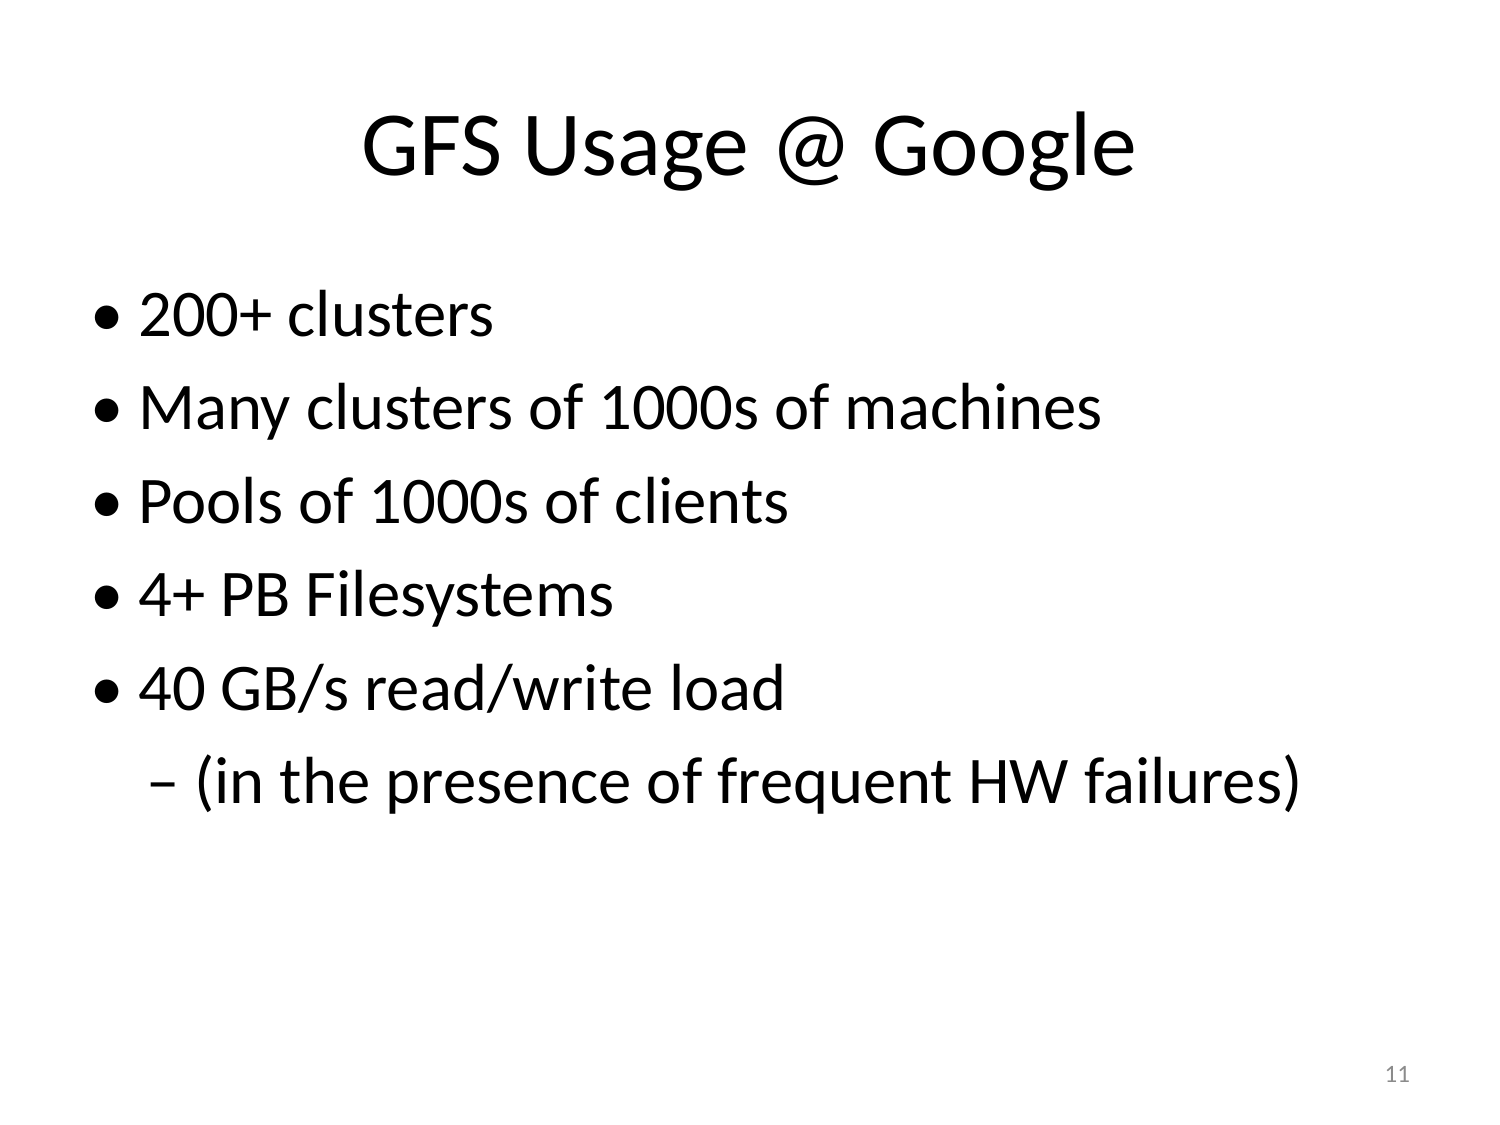

# GFS Usage @ Google
• 200+ clusters
• Many clusters of 1000s of machines
• Pools of 1000s of clients
• 4+ PB Filesystems
• 40 GB/s read/write load
	– (in the presence of frequent HW failures)
11